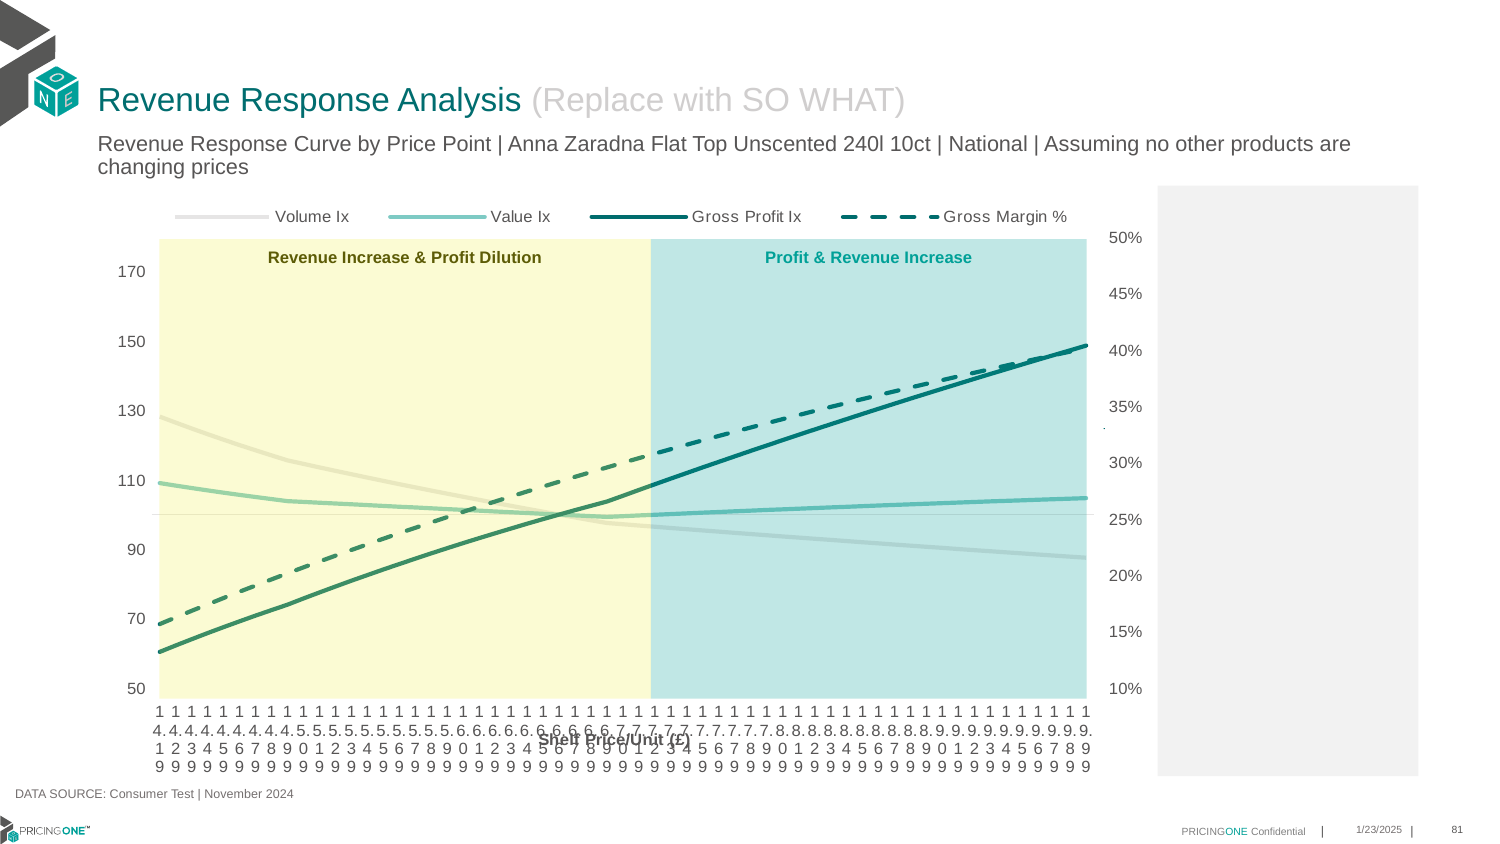

# Revenue Response Analysis (Replace with SO WHAT)

Revenue Response Curve by Price Point | Anna Zaradna Flat Top Unscented 240l 10ct | National | Assuming no other products are changing prices

### Chart:

| Category | Volume Ix | Value Ix | Gross Profit Ix | Gross Margin % |
|---|---|---|---|---|
| 14.19 | 128.2457647810795 | 109.07691302256997 | 60.41035742854195 | 0.1567355984868375 |
| 14.29 | 126.50731823118555 | 108.35625050430875 | 62.26863818286073 | 0.1626366789732837 |
| 14.39 | 124.81908919473885 | 107.65804694487609 | 64.07900497209285 | 0.16845574305269118 |
| 14.49 | 123.17894988218131 | 106.98135833432525 | 65.84351856739332 | 0.17419448878731716 |
| 14.59 | 121.58487634046391 | 106.32528045081698 | 67.5641164499539 | 0.1798545676852793 |
| 14.69 | 120.03494338144324 | 105.68894750078783 | 69.24262095415725 | 0.18543758628510712 |
| 14.79 | 118.52731972142425 | 105.07153076491971 | 70.8807468851314 | 0.19094510767601236 |
| 14.89 | 117.06026332769245 | 104.47223725493579 | 72.48010864018775 | 0.19637865295689877 |
| 14.99 | 115.63211696747724 | 103.89030838569937 | 74.04222686258957 | 0.20173970263697302 |
| 15.09 | 114.61209506214838 | 103.65820702247778 | 75.81447123815607 | 0.20702969798066415 |
| 15.19 | 113.60580002388139 | 103.42645440507299 | 77.55284545108722 | 0.21225004229942243 |
| 15.29 | 112.61298053346134 | 103.19506510407899 | 79.25804743548146 | 0.21740210219282027 |
| 15.39 | 111.63339074824539 | 102.9640527684118 | 80.93075768043437 | 0.22248720874127503 |
| 15.49 | 110.66679017869228 | 102.73343017331705 | 82.57163972351069 | 0.22750665865256442 |
| 15.59 | 109.7129435671941 | 102.50320926612562 | 84.18134063003367 | 0.23246171536422217 |
| 15.69 | 108.77162076920743 | 102.27340120985215 | 85.76049145853963 | 0.2373536101037747 |
| 15.79 | 107.84259663667702 | 102.04401642472496 | 87.30970771274595 | 0.24218354290869074 |
| 15.89 | 106.92565090374273 | 101.8150646277342 | 88.82958978037576 | 0.24695268360781783 |
| 15.99 | 106.02056807472115 | 101.58655487028713 | 90.3207233591806 | 0.25166217276599284 |
| 16.09 | 105.12713731434089 | 101.35849557404227 | 91.78367987049087 | 0.25631312259342587 |
| 16.19 | 104.24515234022533 | 101.13089456501388 | 93.21901686063174 | 0.26090661782138524 |
| 16.29 | 103.37441131759604 | 100.90375910601112 | 94.62727839052157 | 0.26544371654562465 |
| 16.39 | 102.51471675617914 | 100.67709592748935 | 96.00899541377709 | 0.26992545103893967 |
| 16.49 | 101.66587540929567 | 100.45091125688568 | 97.36468614363876 | 0.2743528285341554 |
| 16.59 | 100.82769817510749 | 100.22521084650076 | 98.69485640902138 | 0.2787268319787957 |
| 16.69 | 100.0 | 100.0 | 100.0 | 0.2830484207626257 |
| 16.79 | 99.18259978406624 | 99.77528359758489 | 101.28059900301692 | 0.28731853141919145 |
| 16.89 | 98.37532028867669 | 99.5510661199079 | 102.53712412611198 | 0.29153807830244083 |
| 16.99 | 97.57798804609536 | 99.3273516707772 | 103.77003501445223 | 0.29570795423944823 |
| 17.09 | 97.21622219699101 | 99.53711500717723 | 105.44249360831756 | 0.2998290311602235 |
| 17.19 | 96.85653022826003 | 99.74469770149051 | 107.10191431023705 | 0.30390216070553955 |
| 17.29 | 96.49889610451999 | 99.95012060746411 | 108.74841109969489 | 0.3079281748136627 |
| 17.39 | 96.14330394184542 | 100.15340434472205 | 110.38209676605908 | 0.3119078862868445 |
| 17.49 | 95.7897380061486 | 100.35456930179447 | 112.00308292283108 | 0.31584208933837754 |
| 17.59 | 95.43818271157886 | 100.5536356391042 | 113.61148002170864 | 0.31973156012099047 |
| 17.69 | 95.08862261893653 | 100.75062329190756 | 115.20739736646257 | 0.3235770572373219 |
| 17.79 | 94.74104243410707 | 100.94555197319421 | 116.7909431266329 | 0.32737932223317734 |
| 17.89 | 94.3954270065086 | 101.13844117654205 | 118.36222435104303 | 0.331139080074244 |
| 17.99 | 94.05176132755867 | 101.32931017893294 | 119.92134698113854 | 0.33485703960690527 |
| 18.09 | 93.71003052915519 | 101.51817804352407 | 121.468415864147 | 0.3385338940037713 |
| 18.19 | 93.37021988217677 | 101.70506362238274 | 123.00353476606962 | 0.3421703211945148 |
| 18.29 | 93.03231479499641 | 101.88998555917752 | 124.52680638449732 | 0.34576698428257097 |
| 18.39 | 92.69630081201382 | 102.07296229183368 | 126.03833236126279 | 0.34932453194824487 |
| 18.49 | 92.36216361220131 | 102.25401205514632 | 127.5382132949221 | 0.3528435988387357 |
| 18.59 | 92.0298890076692 | 102.43315288336055 | 129.0265487530779 | 0.3563248059455742 |
| 18.69 | 91.69946294224293 | 102.61040261270881 | 130.50343728453487 | 0.3597687609699425 |
| 18.79 | 91.37087149005939 | 102.78577888391622 | 131.96897643130097 | 0.3631760586763292 |
| 18.89 | 91.04410085417605 | 102.95929914466609 | 133.42326274042713 | 0.3665472812349509 |
| 18.99 | 90.71913736519919 | 103.13098065203445 | 134.86639177569793 | 0.3698829985533557 |
| 19.09 | 90.39596747992218 | 103.30084047488339 | 136.29845812916037 | 0.3731837685976022 |
| 19.19 | 90.0745777799852 | 103.4688954962269 | 137.71955543251102 | 0.3764501377033987 |
| 19.29 | 89.75495497054399 | 103.6351624155571 | 139.129776368328 | 0.37968264087756476 |
| 19.39 | 89.43708587895851 | 103.79965775114104 | 140.52921268115944 | 0.38288180209016104 |
| 19.49 | 89.120957453493 | 103.96239784228278 | 141.91795518846575 | 0.3860481345576308 |
| 19.59 | 88.8065567620321 | 104.12339885155333 | 143.296093791419 | 0.3891821410172652 |
| 19.69 | 88.49387099081292 | 104.28267676699174 | 144.66371748556554 | 0.39228431399330754 |
| 19.79 | 88.18288744316739 | 104.44024740426924 | 146.0209143713418 | 0.3953551360549885 |
| 19.89 | 87.87359353828406 | 104.59612640882933 | 147.3677716644628 | 0.3983950800667783 |
| 19.99 | 87.56597680997878 | 104.75032925799151 | 148.70437570616662 | 0.4014046094311269 |
Revenue Increase & Profit Dilution
Profit & Revenue Increase

DATA SOURCE: Consumer Test | November 2024

1/23/2025
81